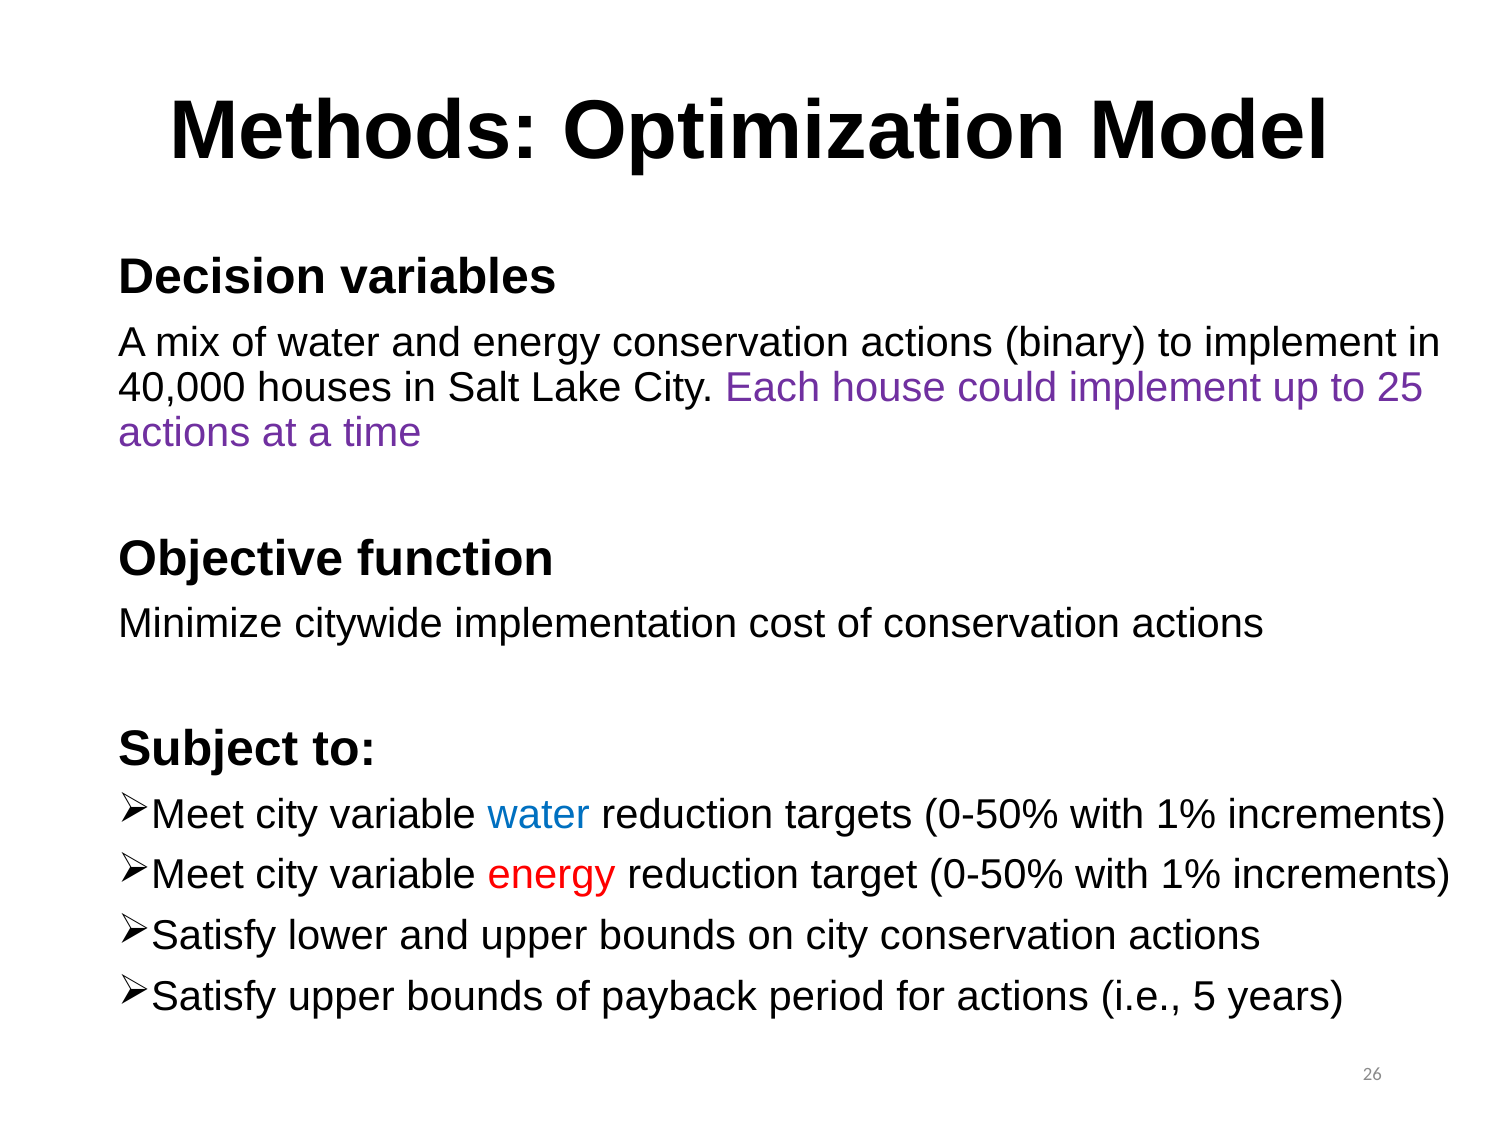

# Methods: Optimization Model
Decision variables
A mix of water and energy conservation actions (binary) to implement in 40,000 houses in Salt Lake City. Each house could implement up to 25 actions at a time

Objective function
Minimize citywide implementation cost of conservation actions

Subject to:
Meet city variable water reduction targets (0-50% with 1% increments)
Meet city variable energy reduction target (0-50% with 1% increments)
Satisfy lower and upper bounds on city conservation actions
Satisfy upper bounds of payback period for actions (i.e., 5 years)
26